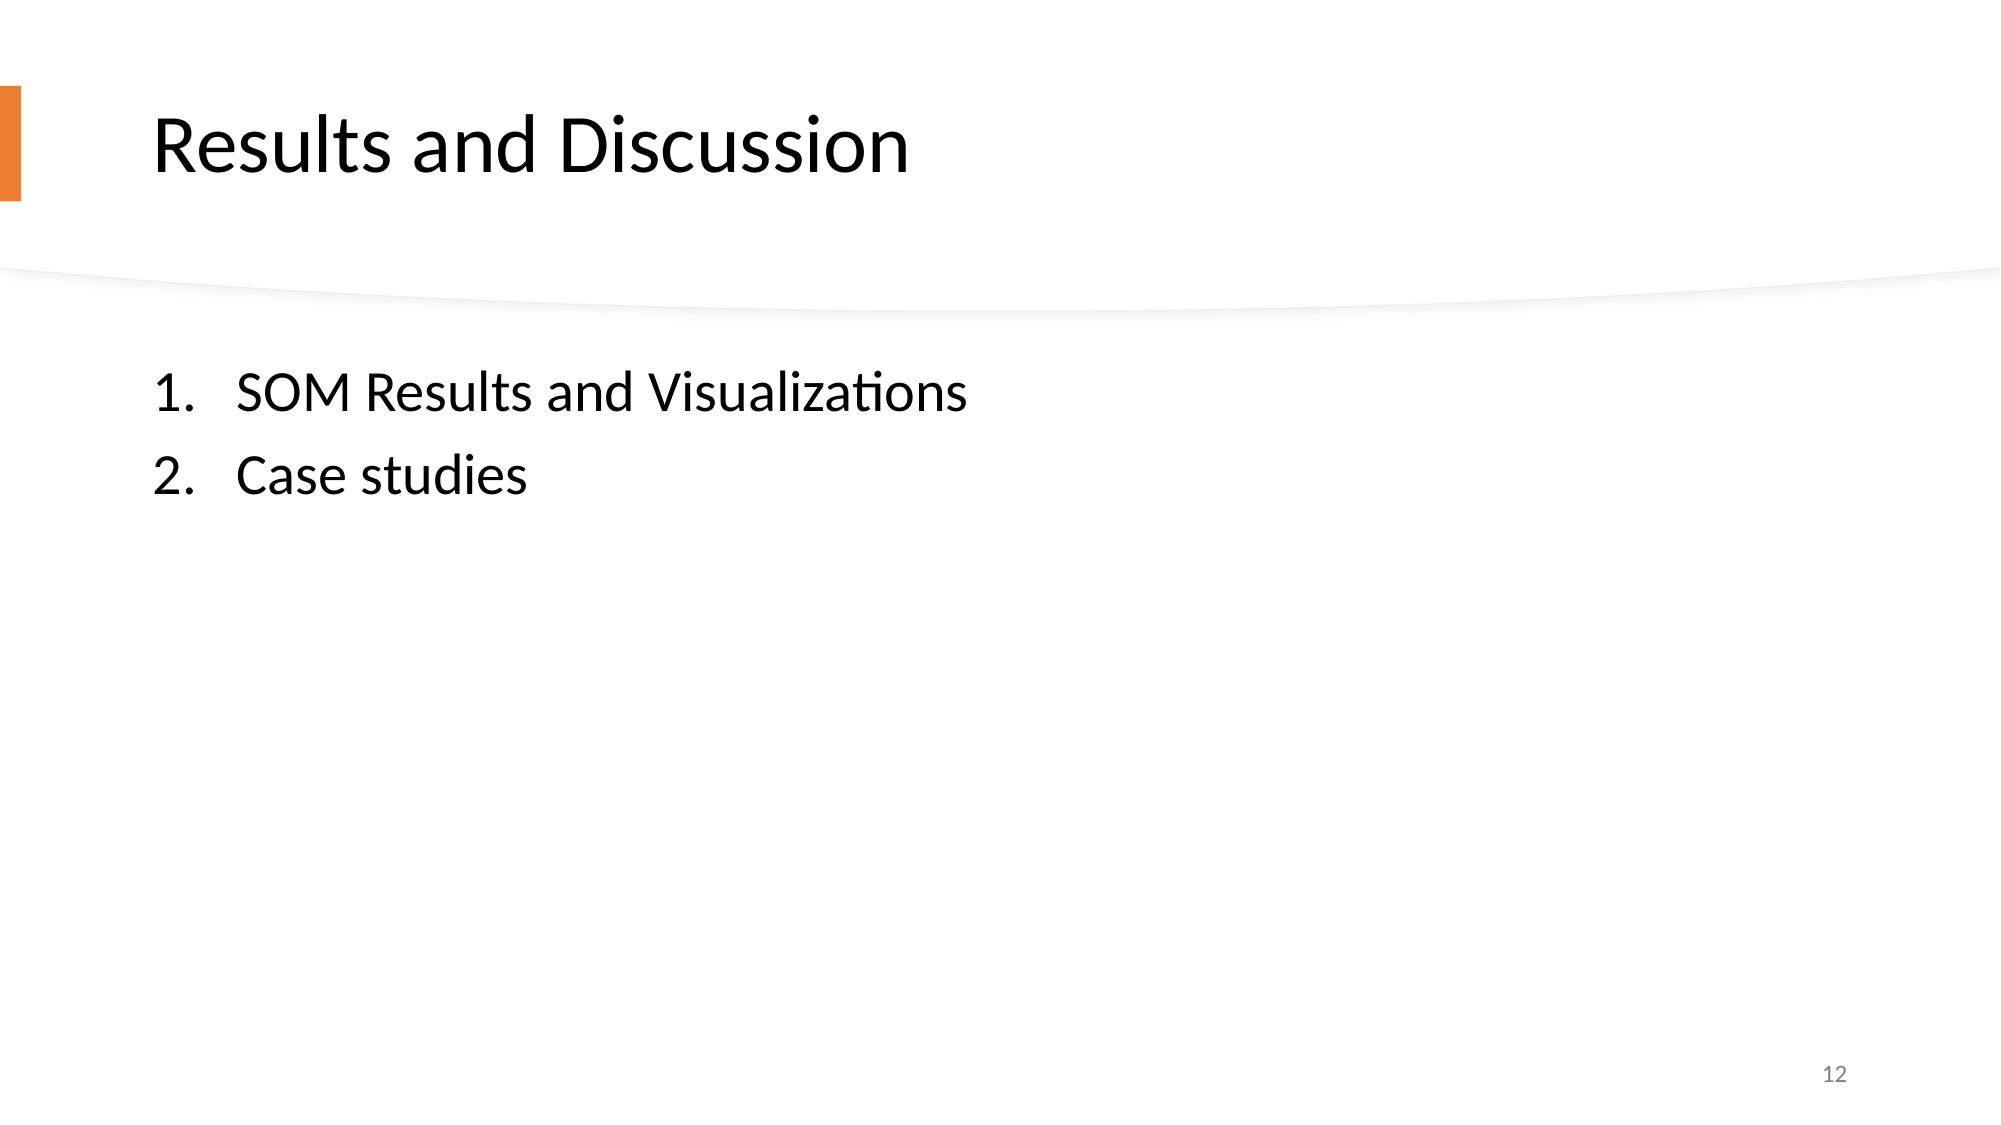

# Results and Discussion

SOM Results and Visualizations
Case studies
12